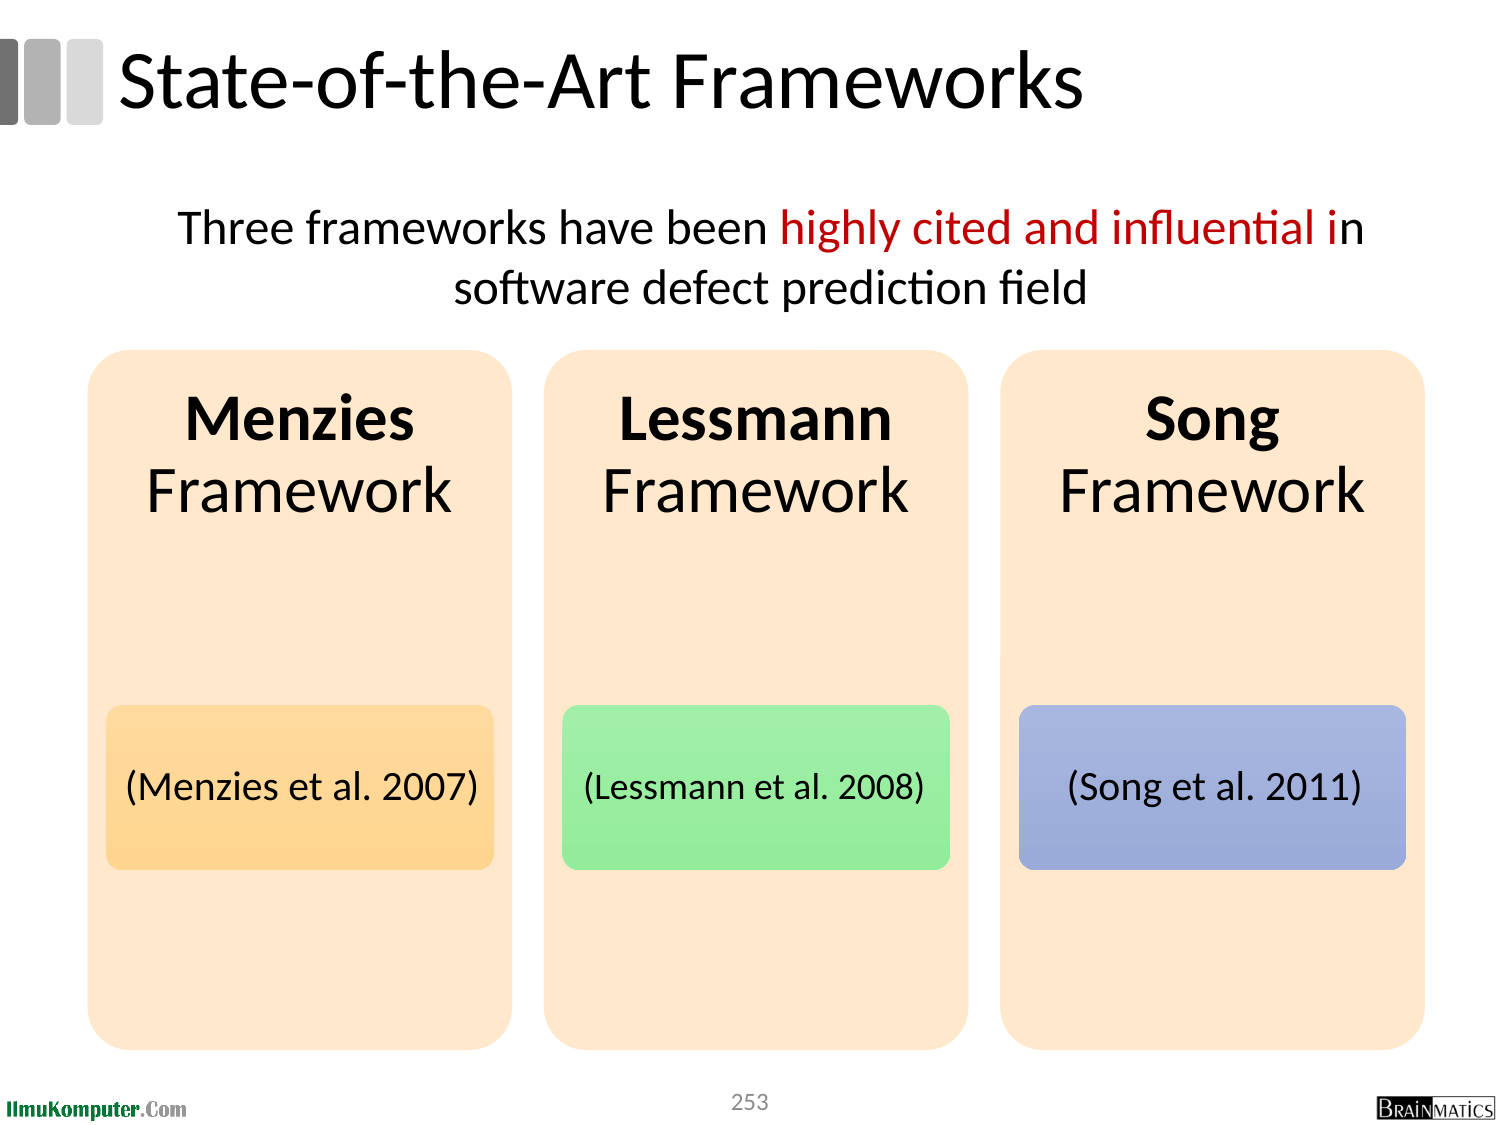

# State-of-the-Art Frameworks
Three frameworks have been highly cited and influential in software defect prediction field
Menzies Framework
(Menzies et al. 2007)
Lessmann Framework
(Lessmann et al. 2008)
Song Framework
(Song et al. 2011)
253